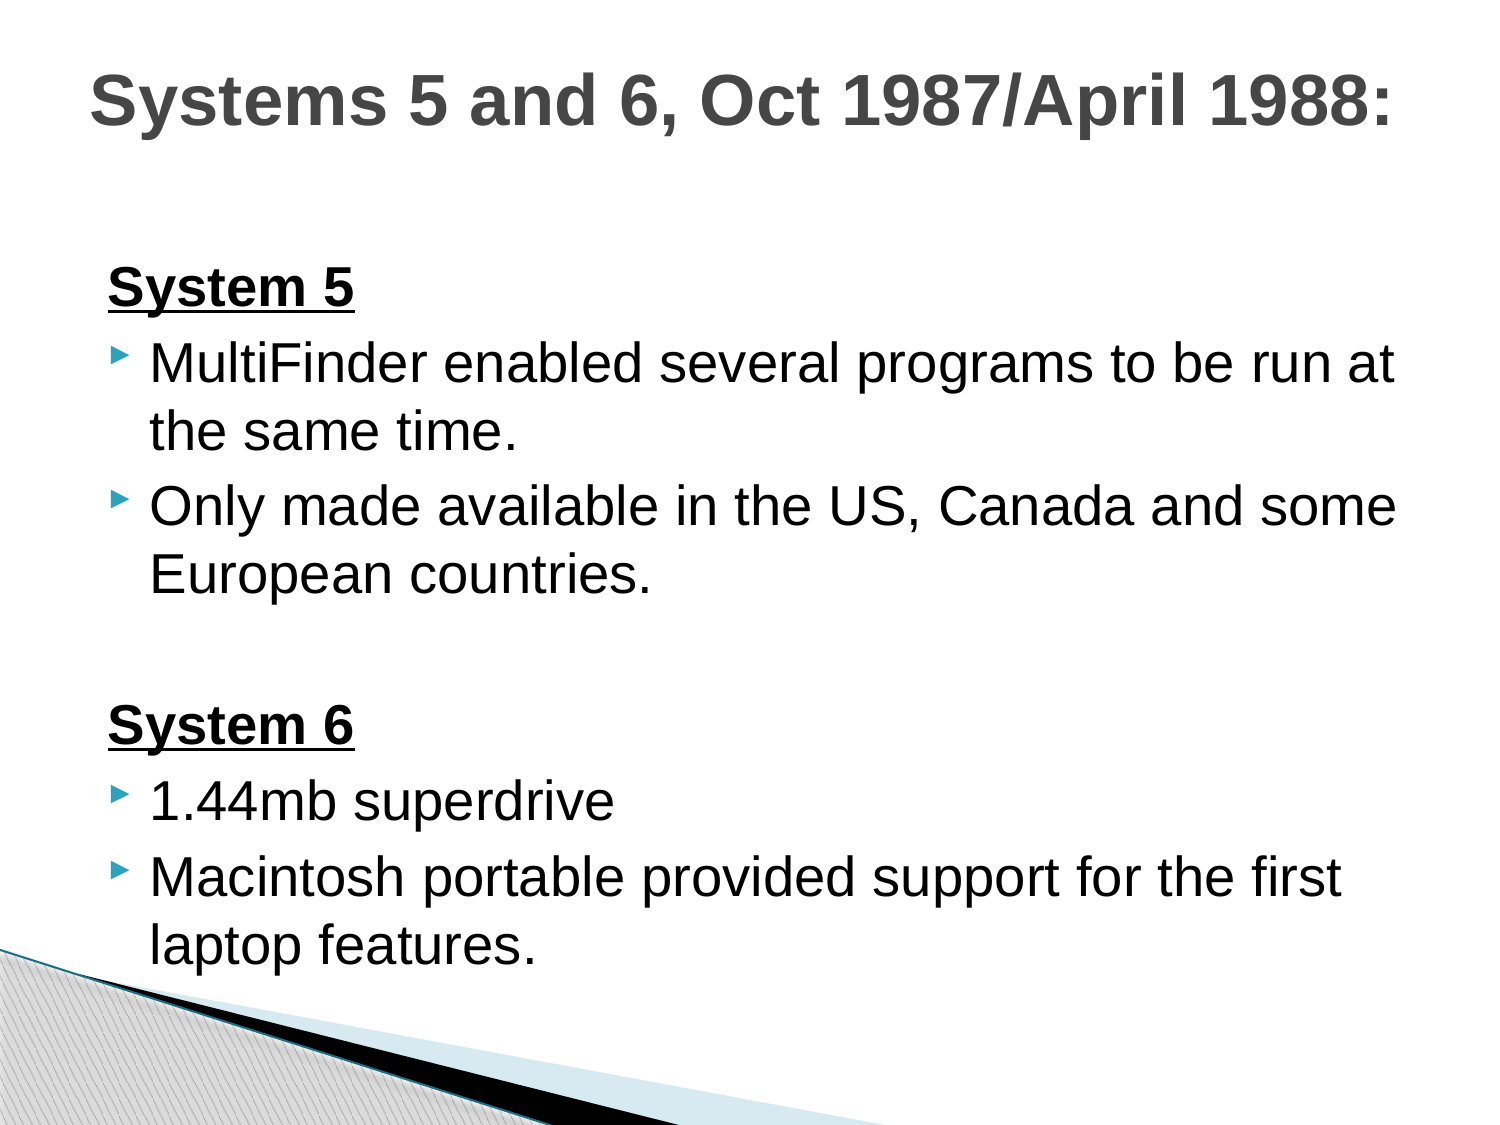

Systems 5 and 6, Oct 1987/April 1988:
System 5
MultiFinder enabled several programs to be run at the same time.
Only made available in the US, Canada and some European countries.

System 6
1.44mb superdrive
Macintosh portable provided support for the first laptop features.